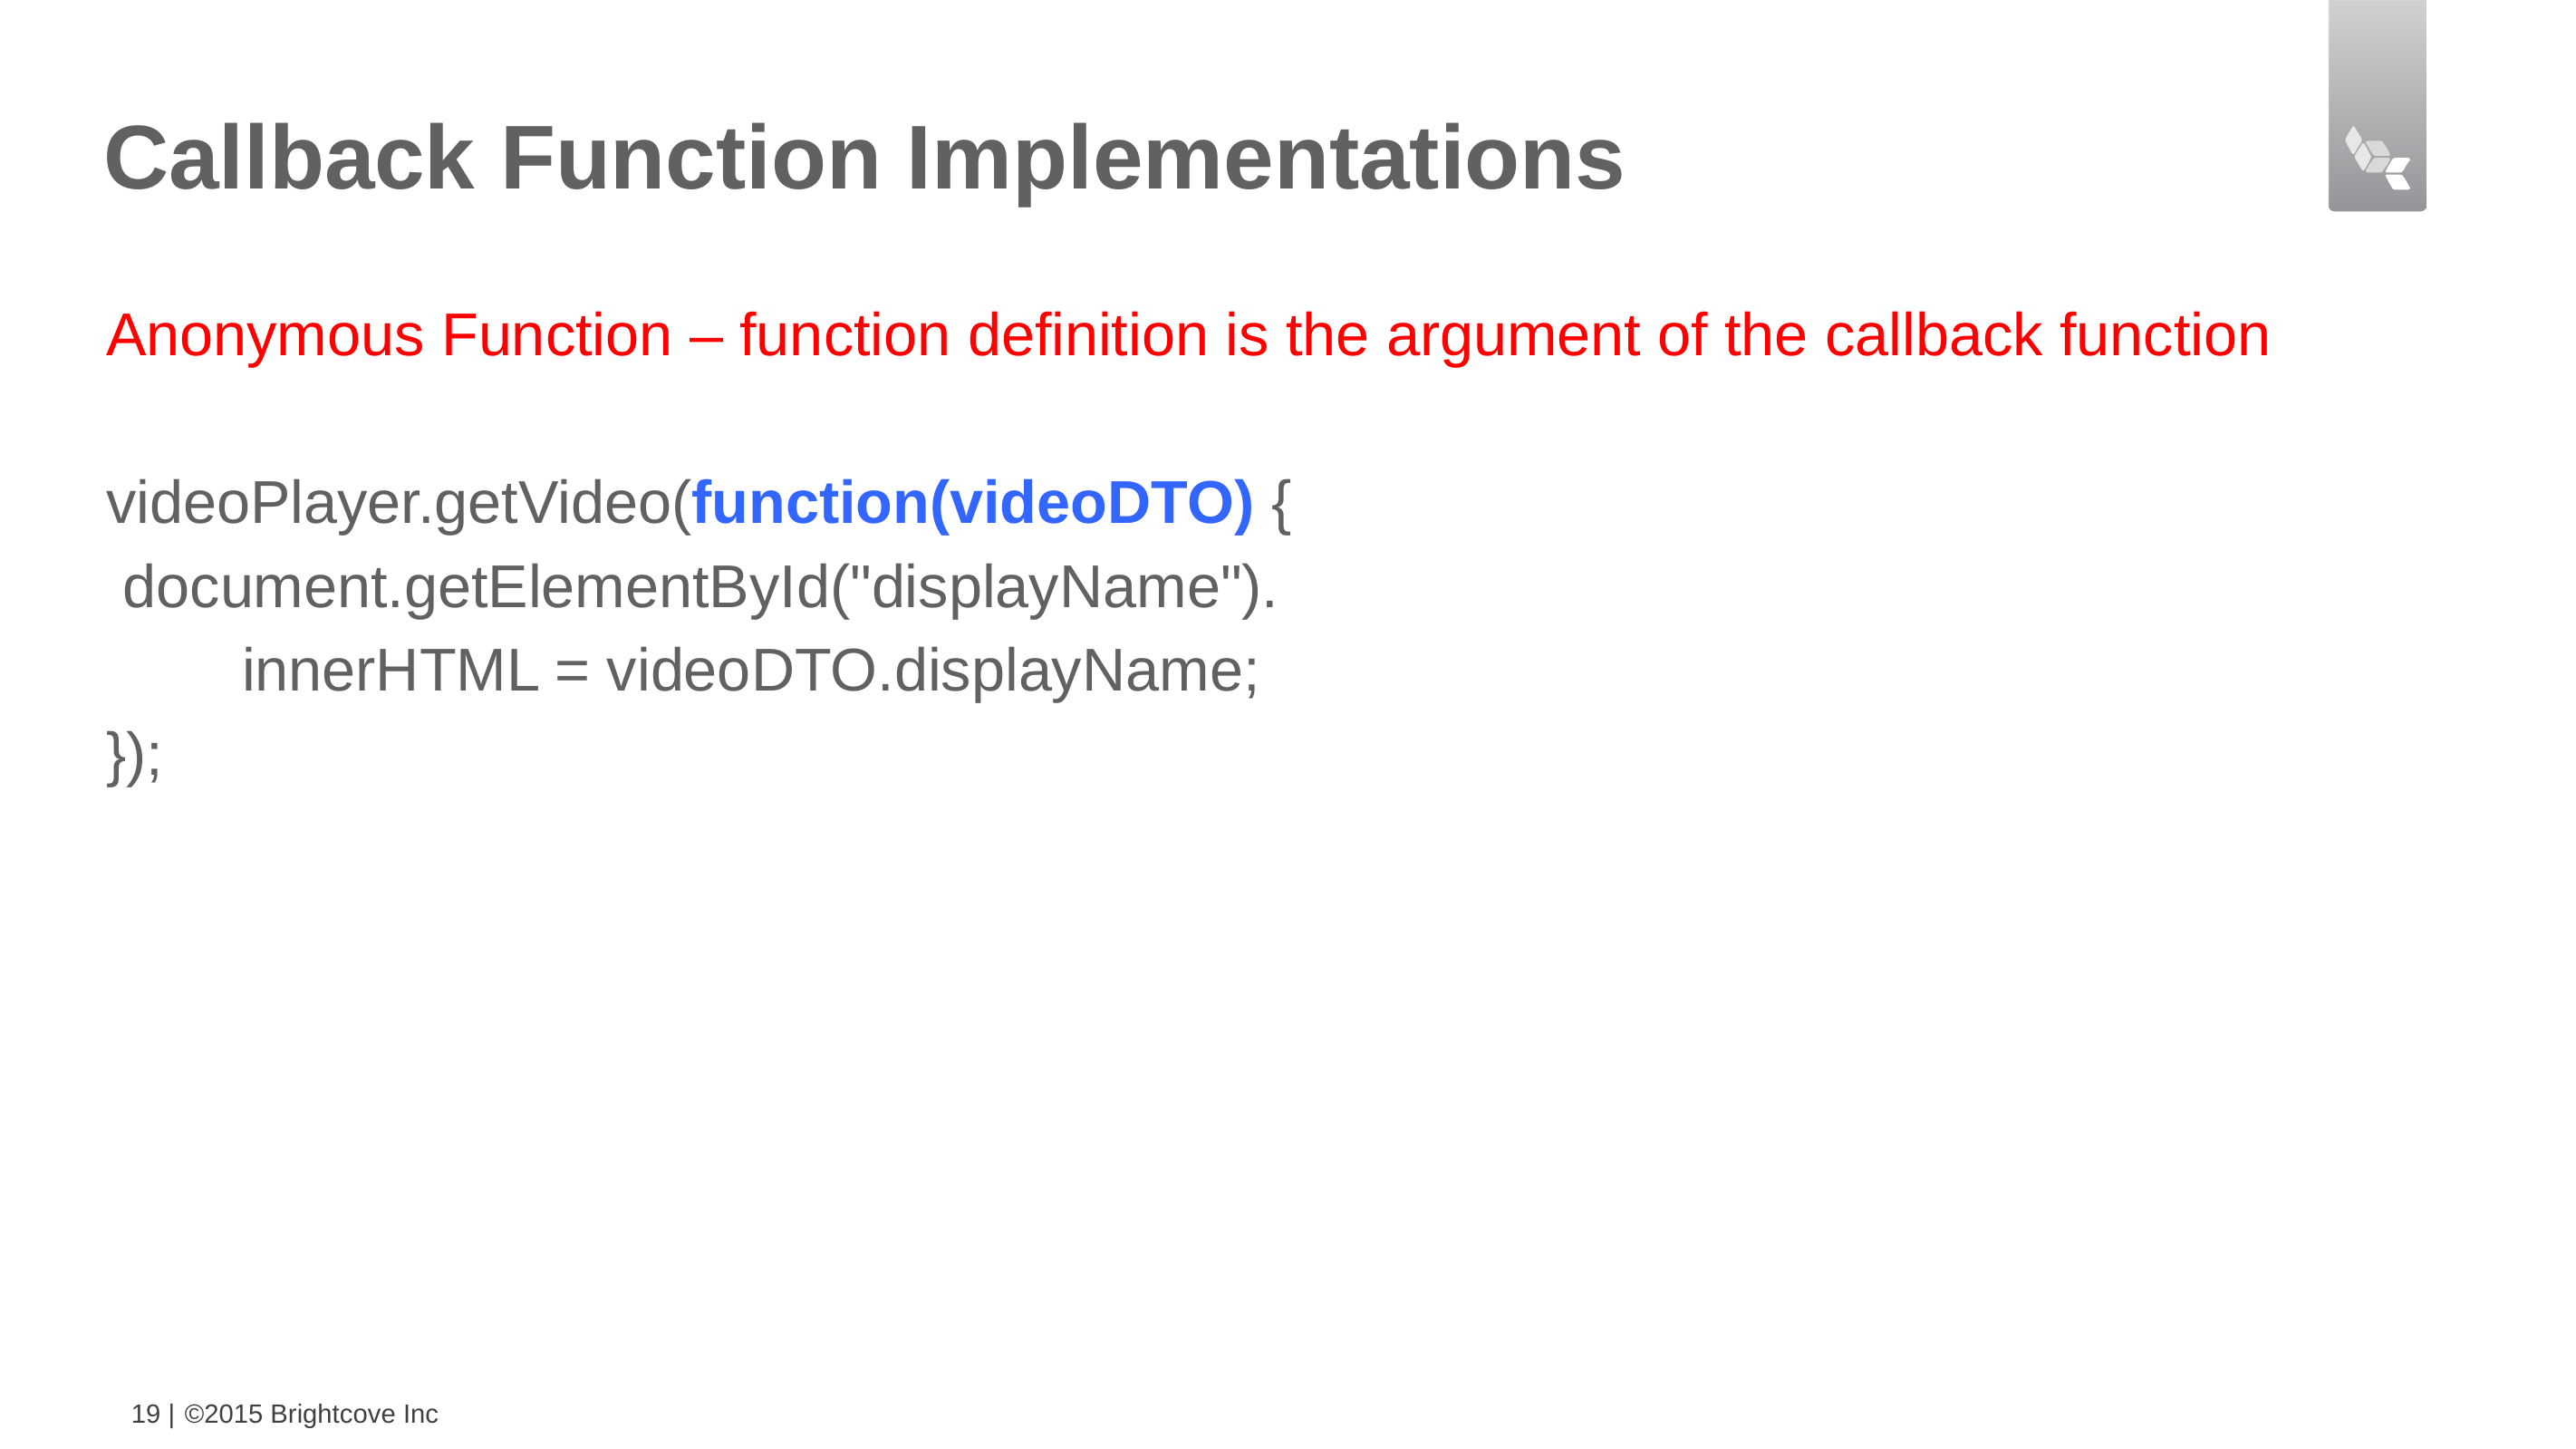

# Callback Function Implementations
Anonymous Function – function definition is the argument of the callback function

videoPlayer.getVideo(function(videoDTO) {
 document.getElementById("displayName").
	innerHTML = videoDTO.displayName;
});

19 |
©2015 Brightcove Inc